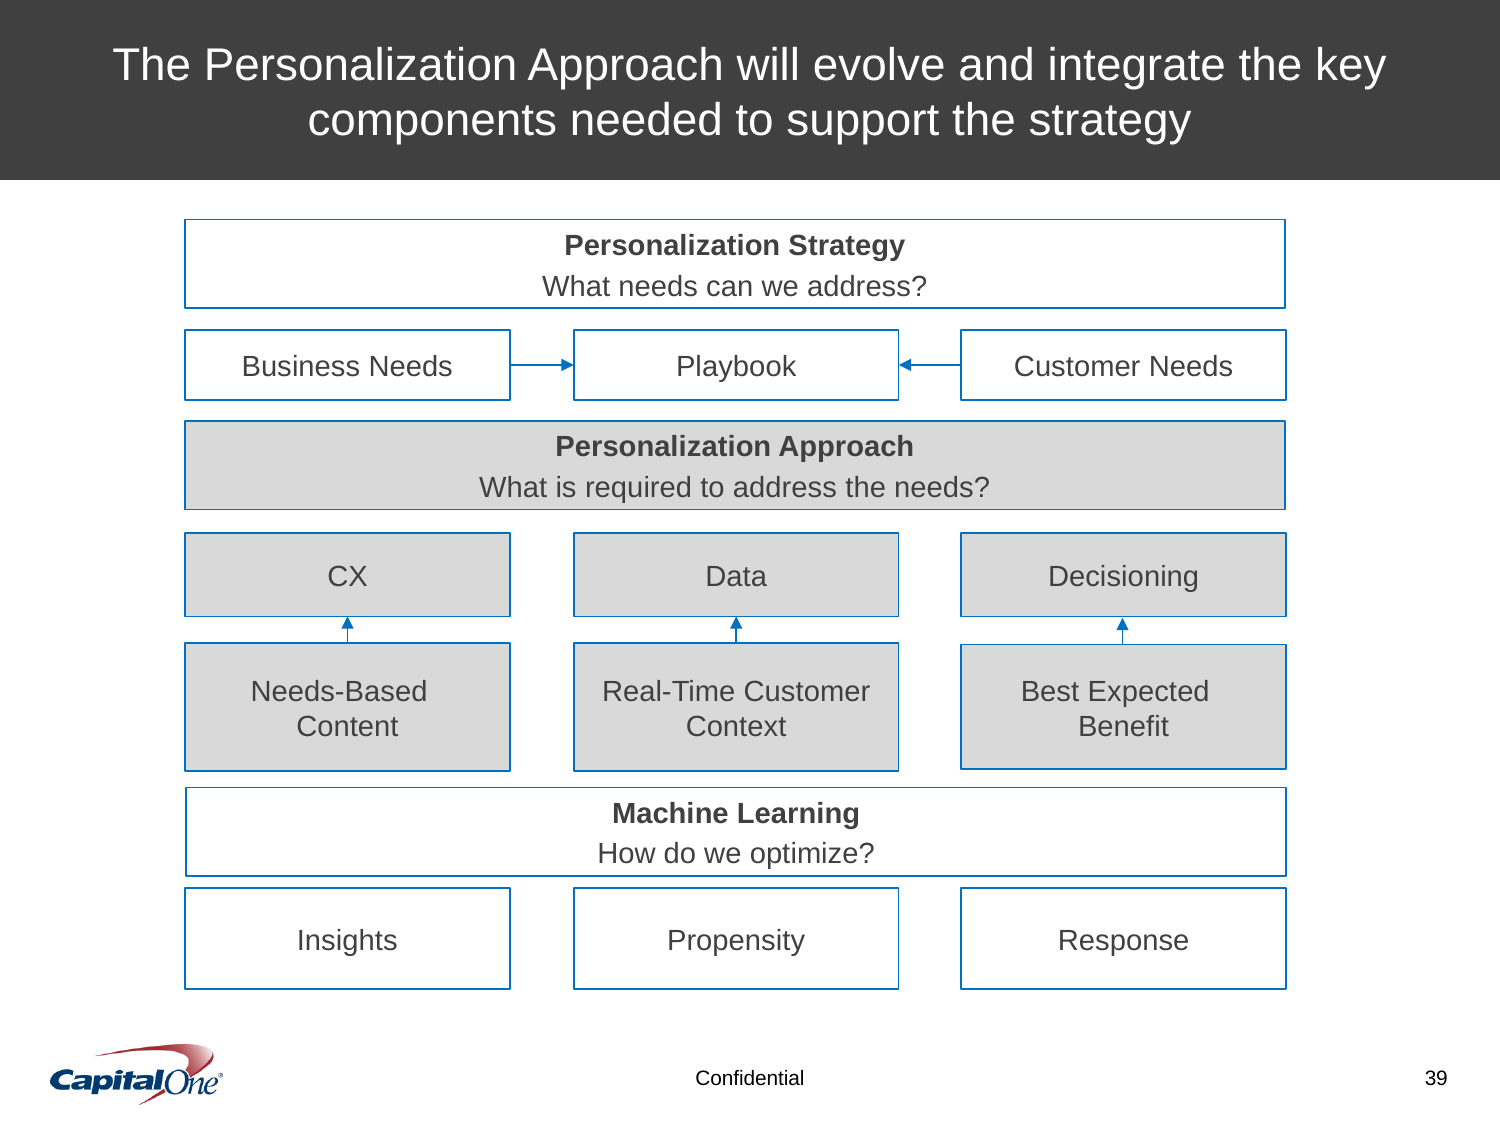

The Personalization Approach will evolve and integrate the key components needed to support the strategy
Personalization Strategy
What needs can we address?
Business Needs
Playbook
Customer Needs
Personalization Approach
What is required to address the needs?
Decisioning
CX
Data
Needs-Based   Content
Real-Time Customer Context
Best Expected   Benefit
Machine Learning
How do we optimize?
Insights
Propensity
Response